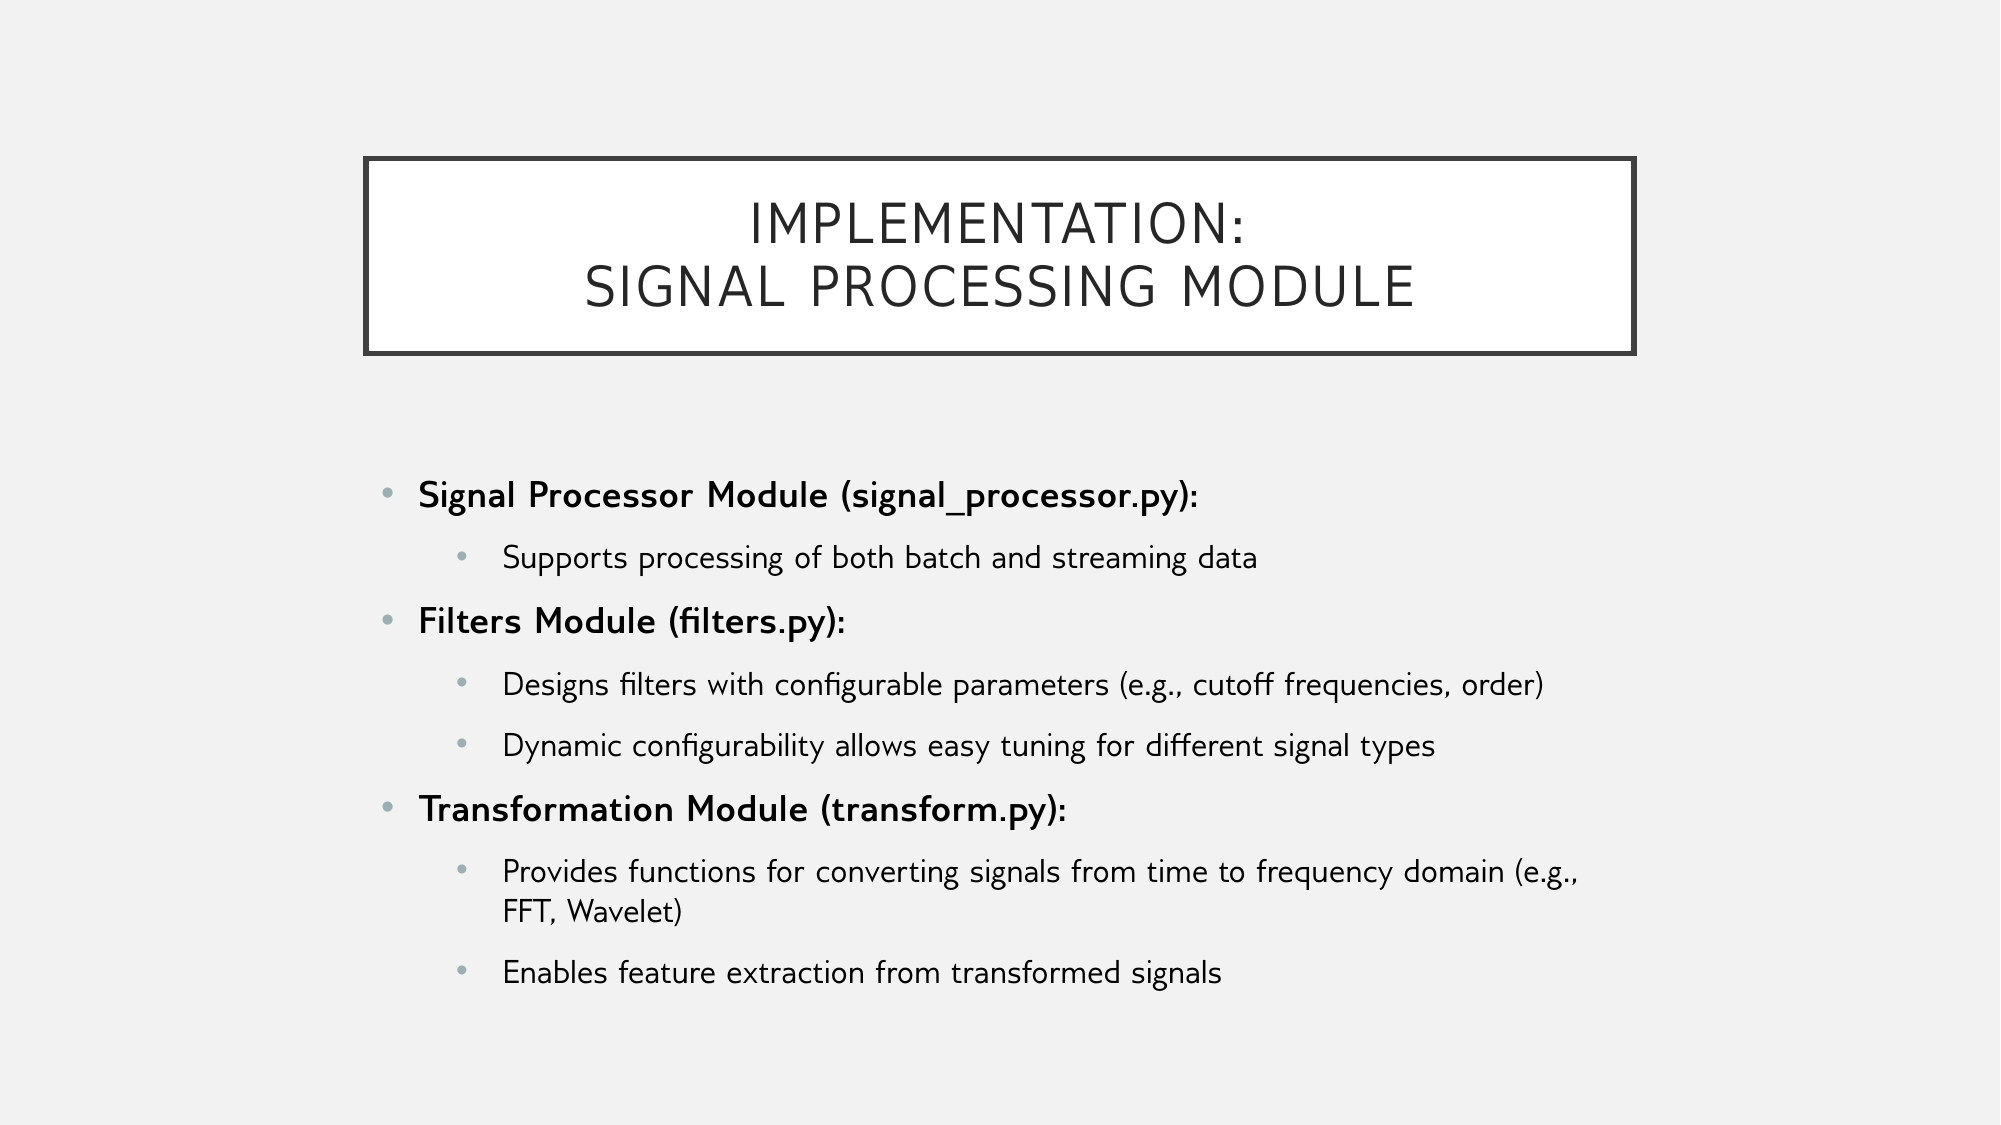

# Implementation: Signal Processing module
Signal Processor Module (signal_processor.py):
Supports processing of both batch and streaming data
Filters Module (filters.py):
Designs filters with configurable parameters (e.g., cutoff frequencies, order)
Dynamic configurability allows easy tuning for different signal types
Transformation Module (transform.py):
Provides functions for converting signals from time to frequency domain (e.g., FFT, Wavelet)
Enables feature extraction from transformed signals